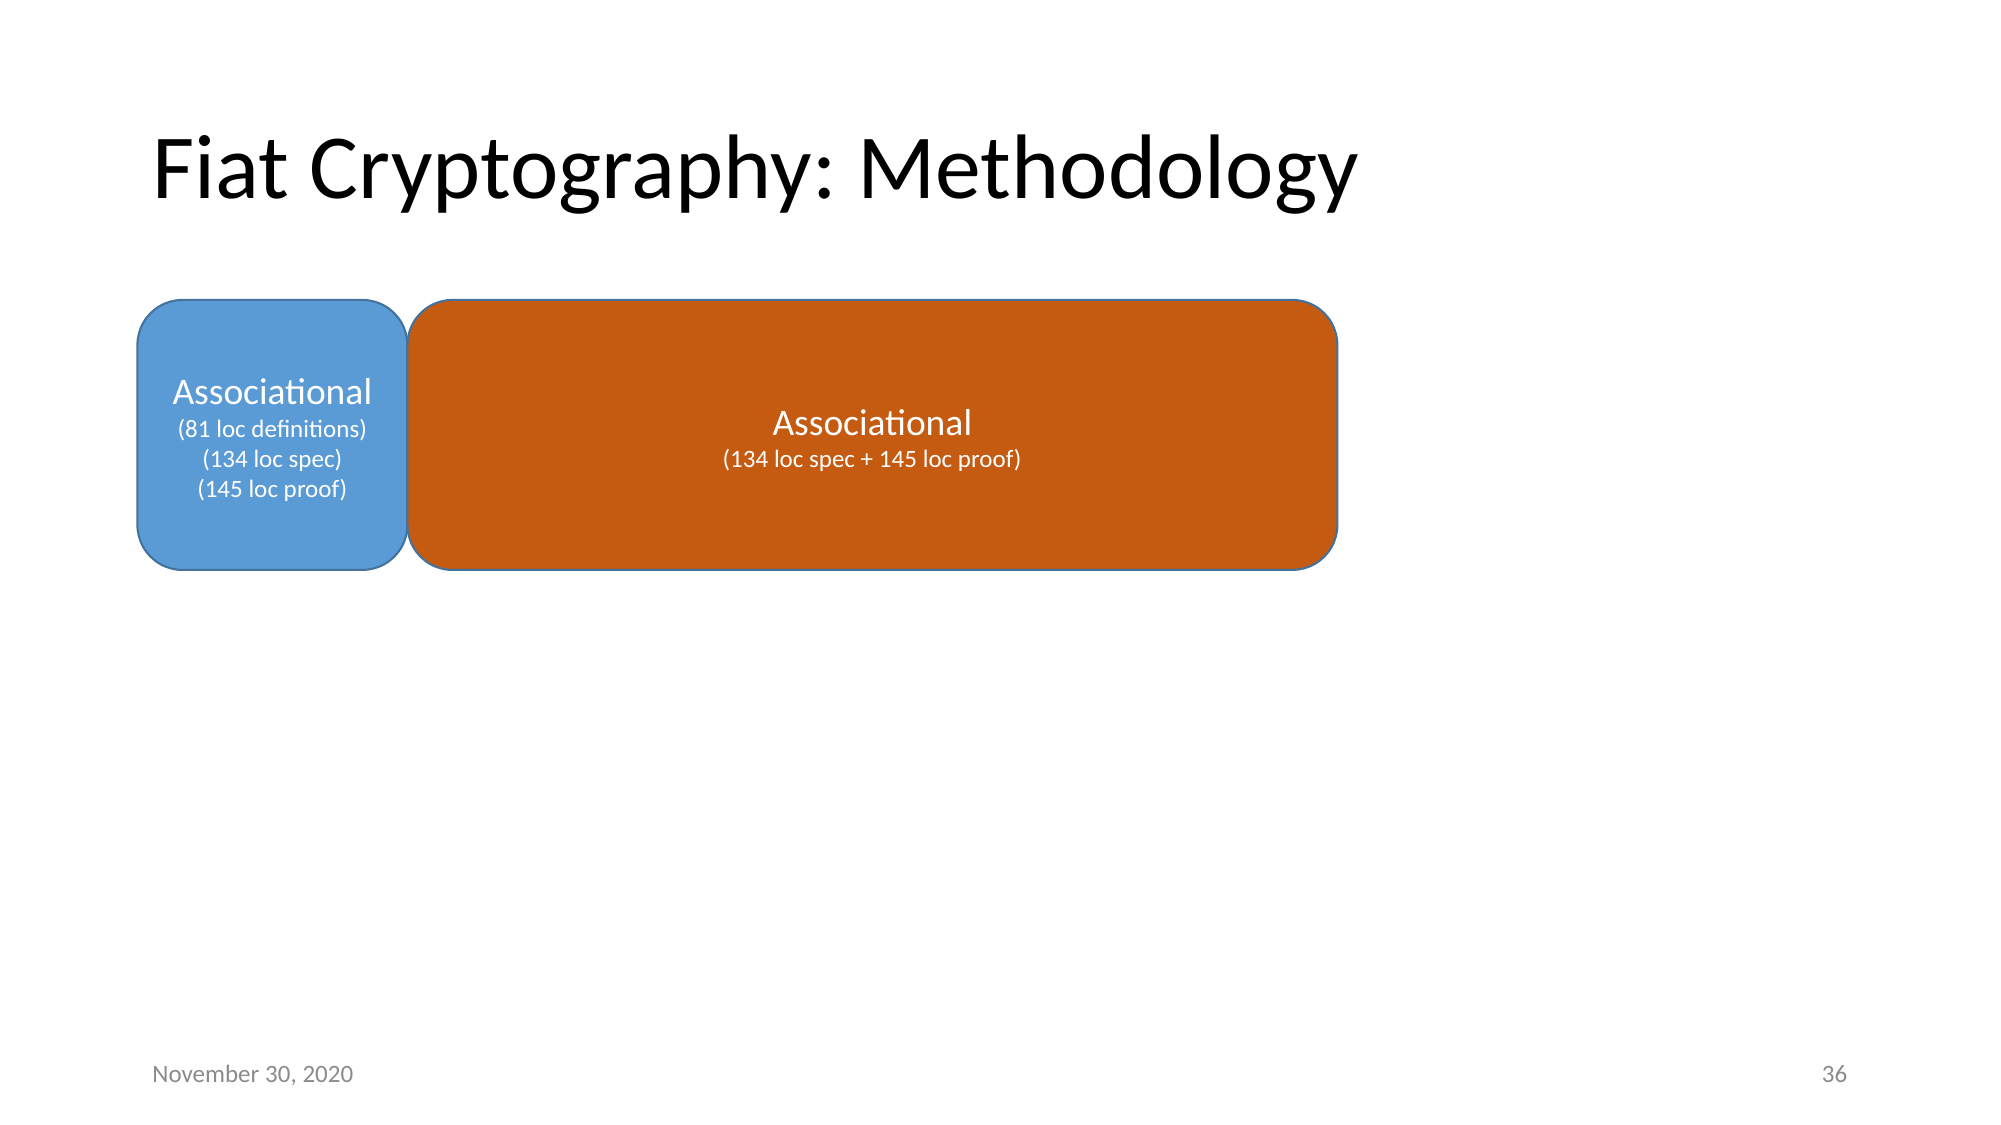

# Fiat Cryptography: Methodology

Associational
(81 loc definitions)
(134 loc spec)
(145 loc proof)
Associational
(134 loc spec + 145 loc proof)
November 30, 2020
36